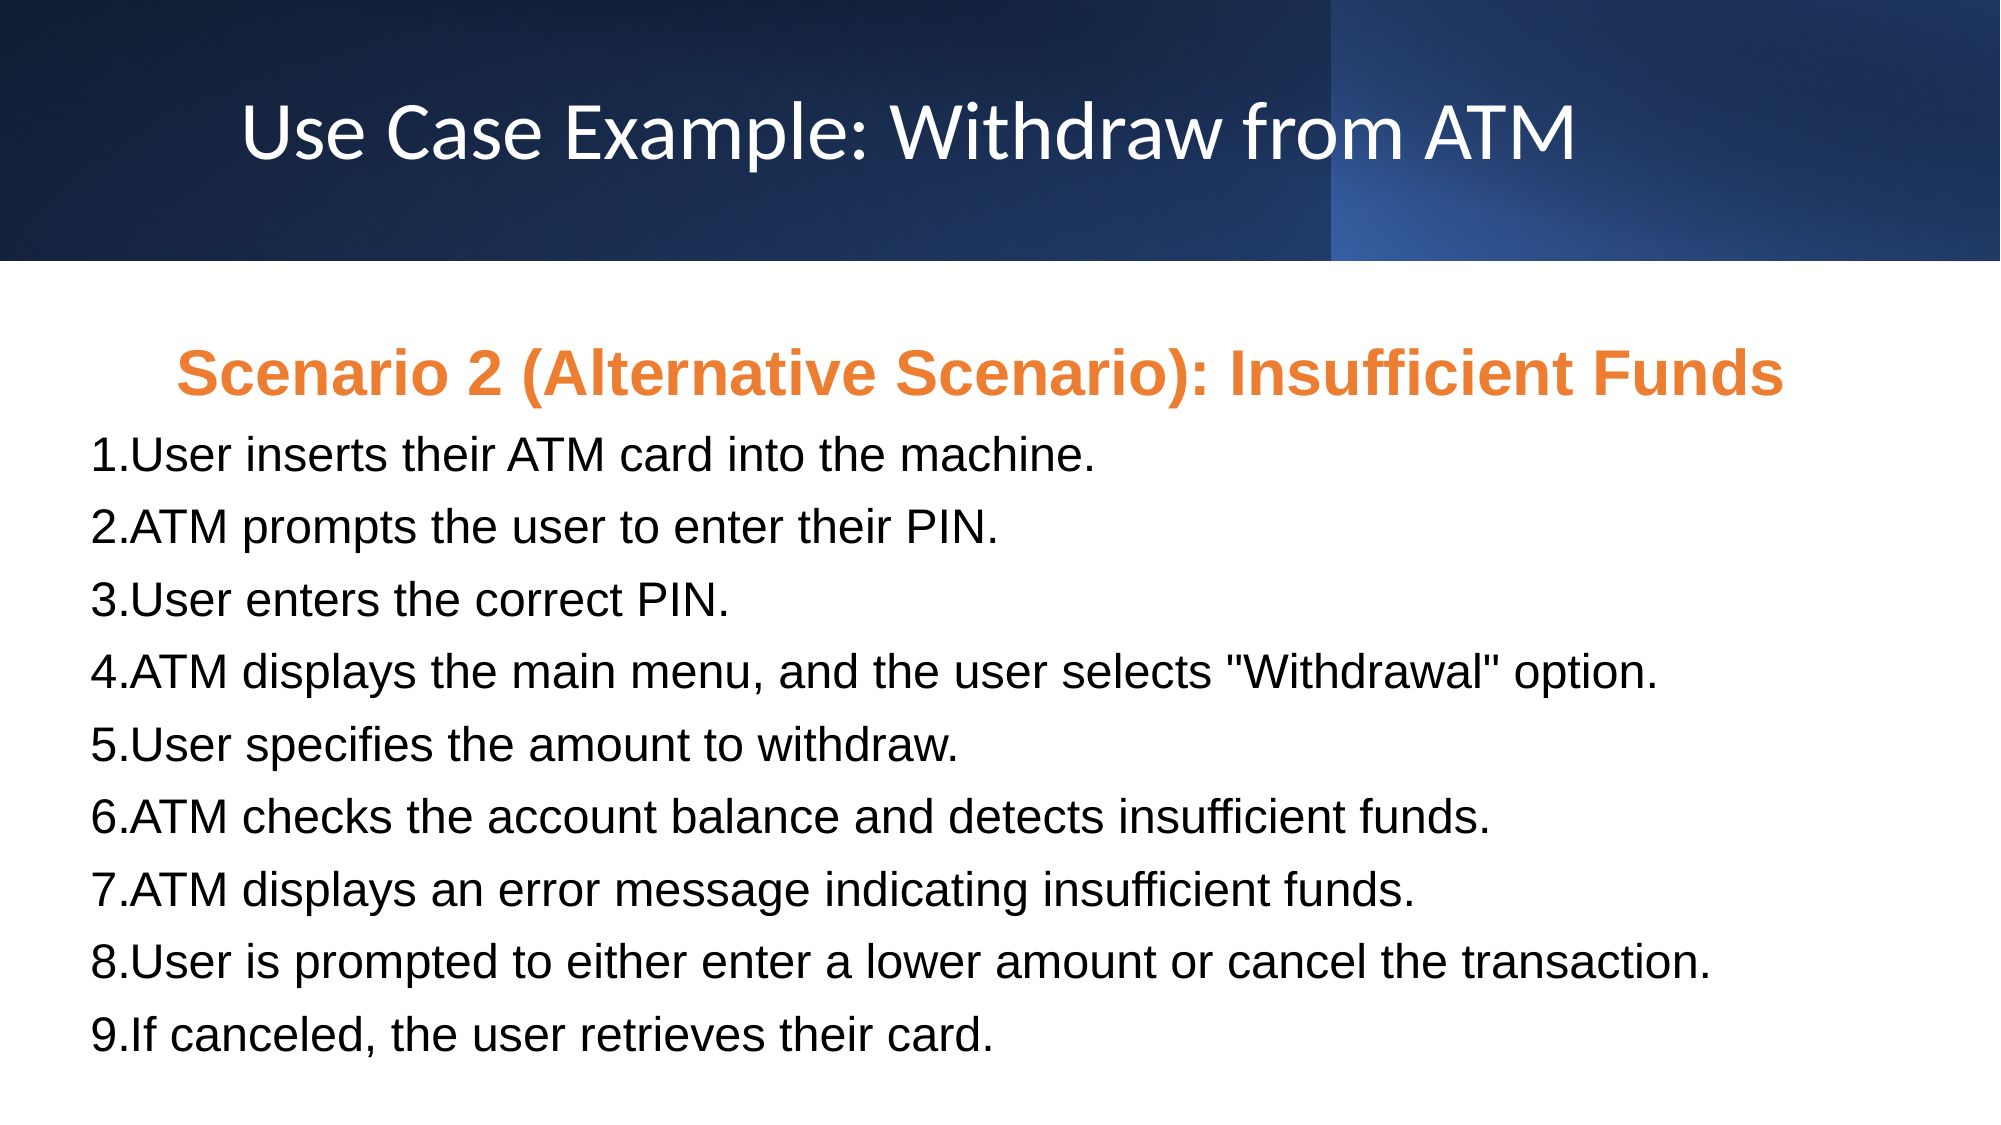

# Use Case Example: Withdraw from ATM
Scenario 2 (Alternative Scenario): Insufficient Funds
User inserts their ATM card into the machine.
ATM prompts the user to enter their PIN.
User enters the correct PIN.
ATM displays the main menu, and the user selects "Withdrawal" option.
User specifies the amount to withdraw.
ATM checks the account balance and detects insufficient funds.
ATM displays an error message indicating insufficient funds.
User is prompted to either enter a lower amount or cancel the transaction.
If canceled, the user retrieves their card.